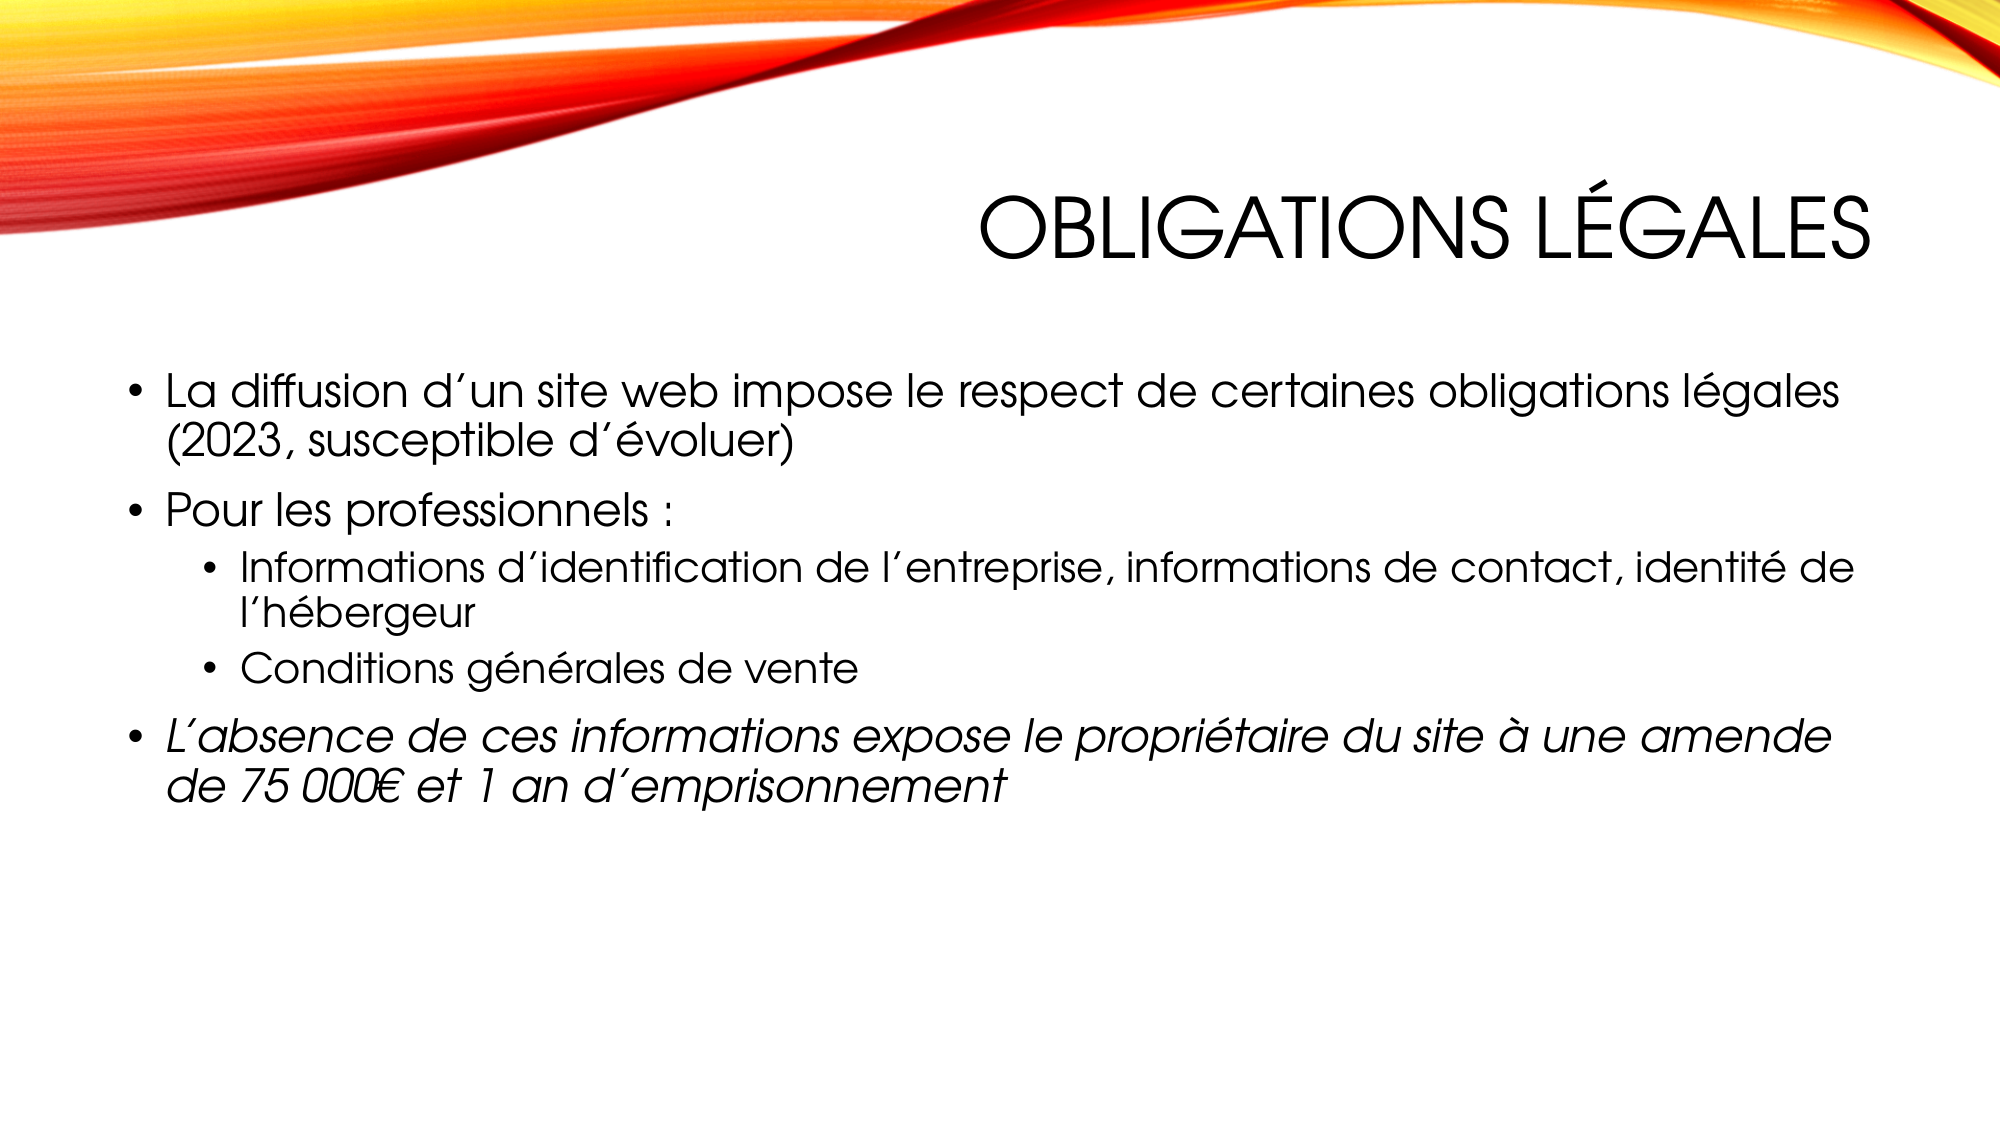

# Obligations légales
La diffusion d’un site web impose le respect de certaines obligations légales (2023, susceptible d’évoluer)
Pour les professionnels :
Informations d’identification de l’entreprise, informations de contact, identité de l’hébergeur
Conditions générales de vente
L’absence de ces informations expose le propriétaire du site à une amende de 75 000€ et 1 an d’emprisonnement